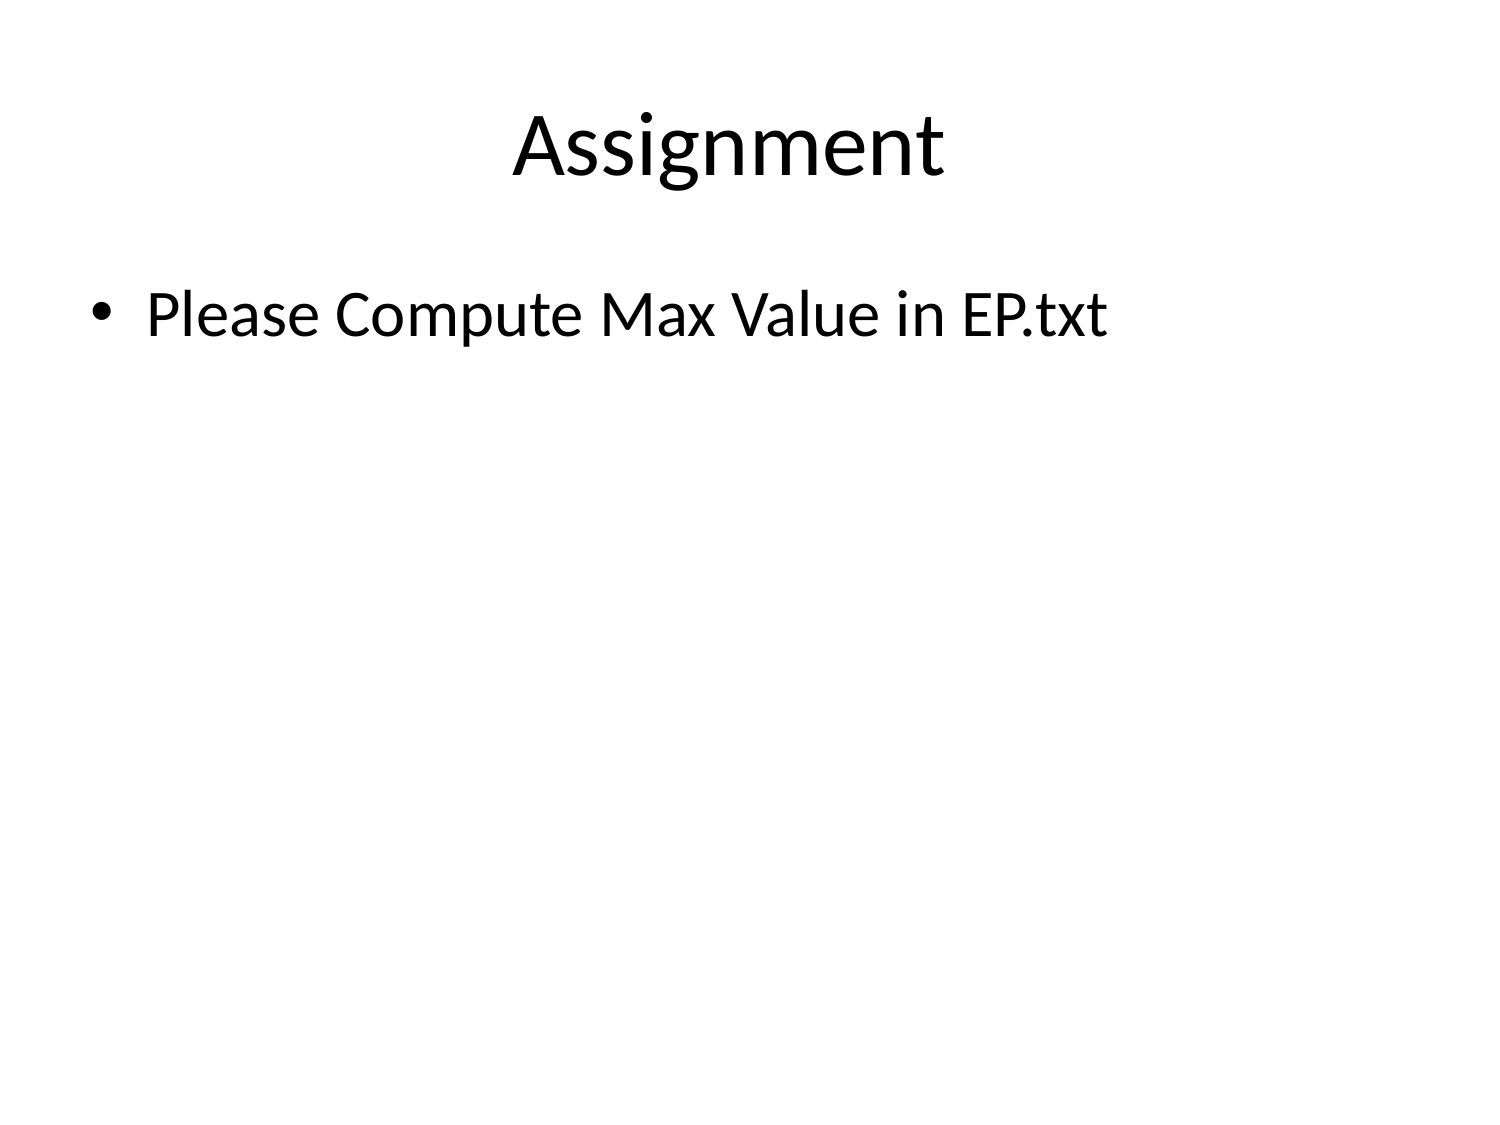

# Assignment
Please Compute Max Value in EP.txt